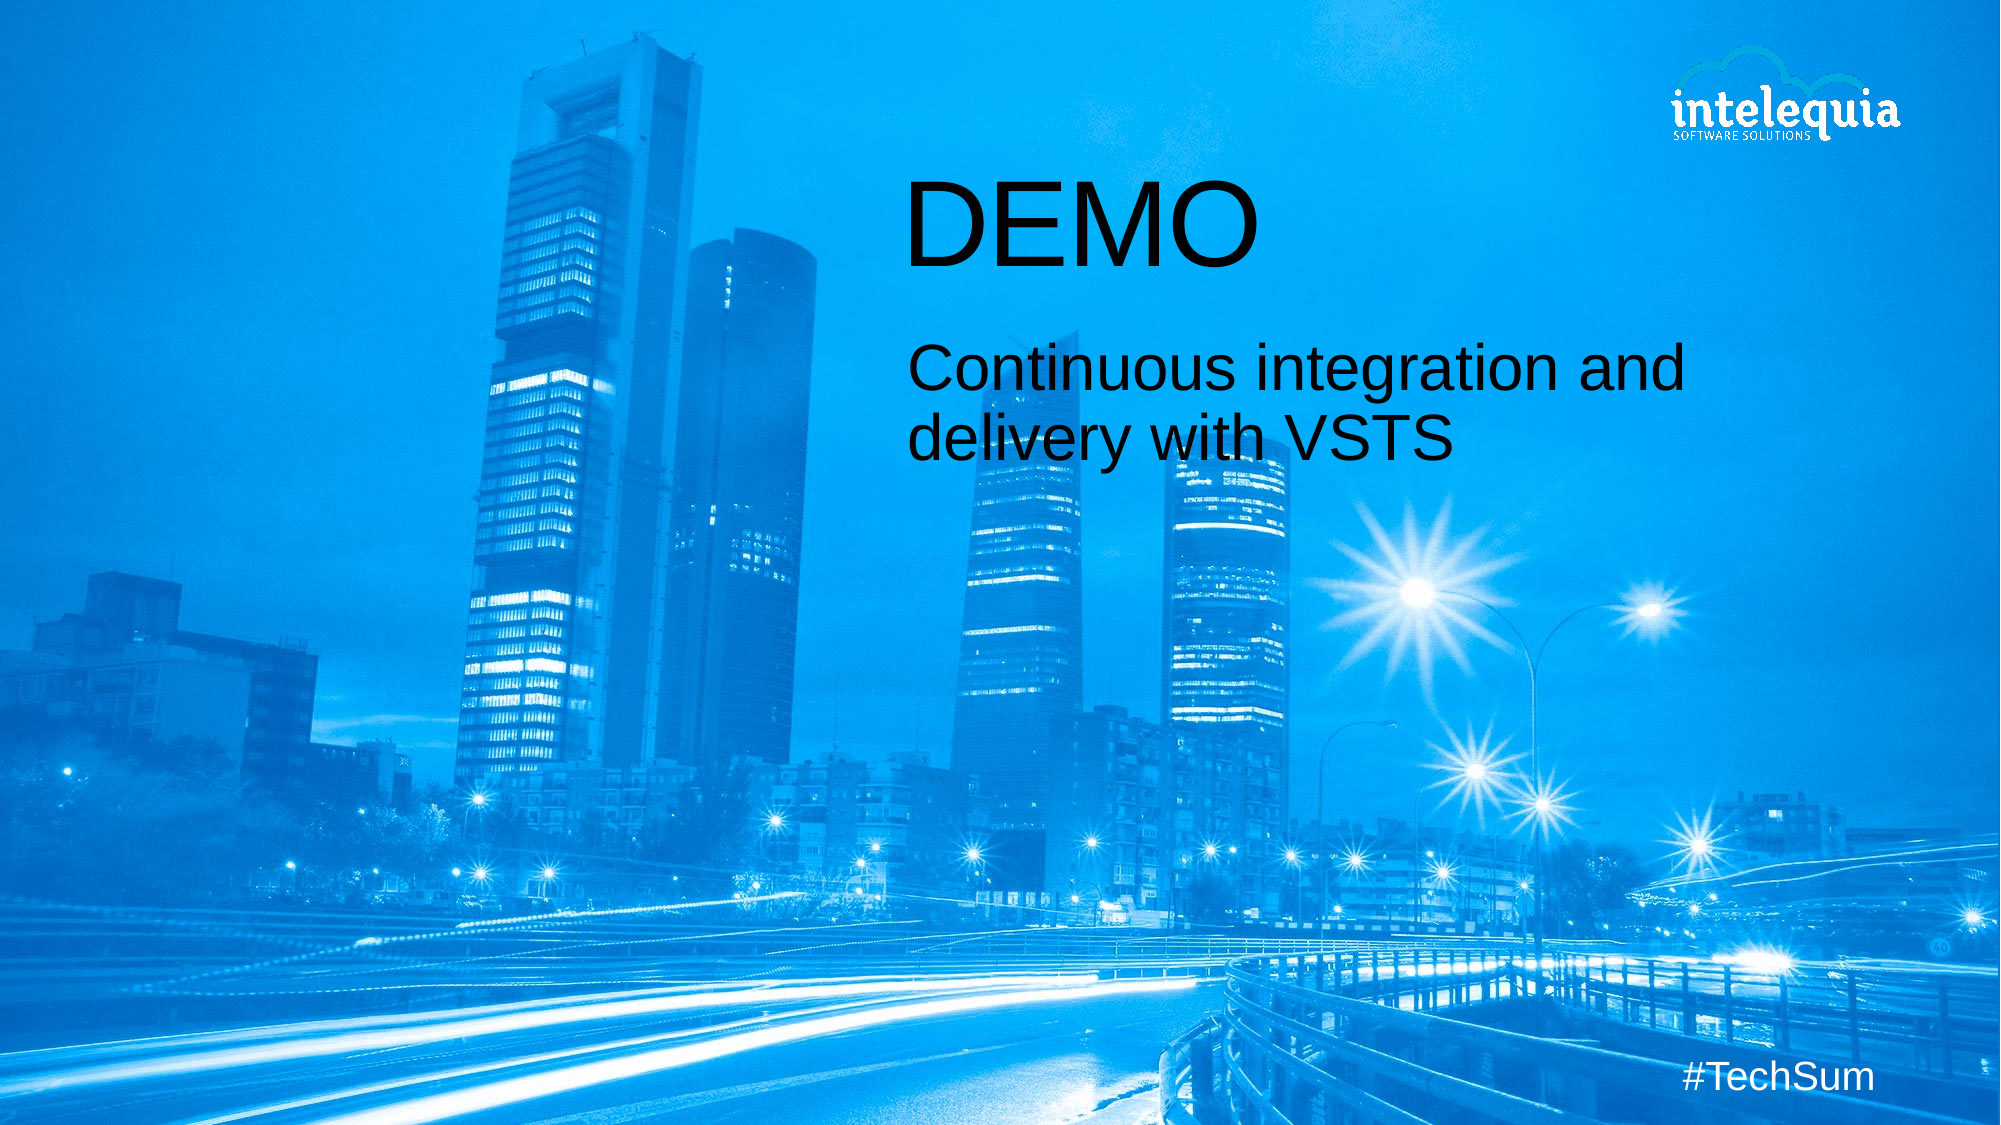

# DEMO
Continuous integration and delivery with VSTS